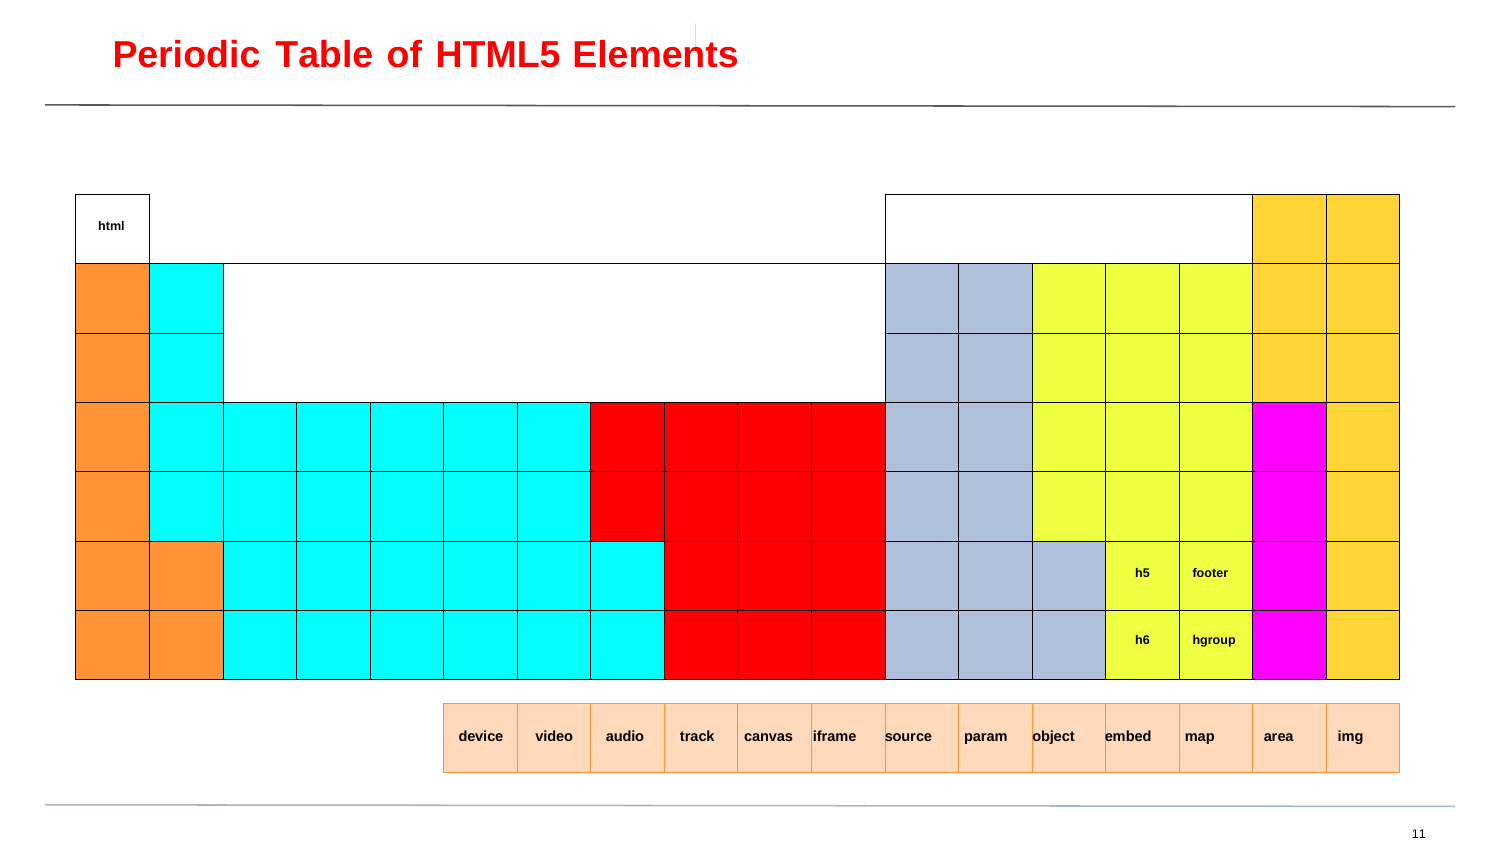

Periodic Table of HTML5 Elements

html

h5            footer
h6            hgroup

device       video        audio         track       canvas     iframe       source       param      object       embed        map            area          img

          11